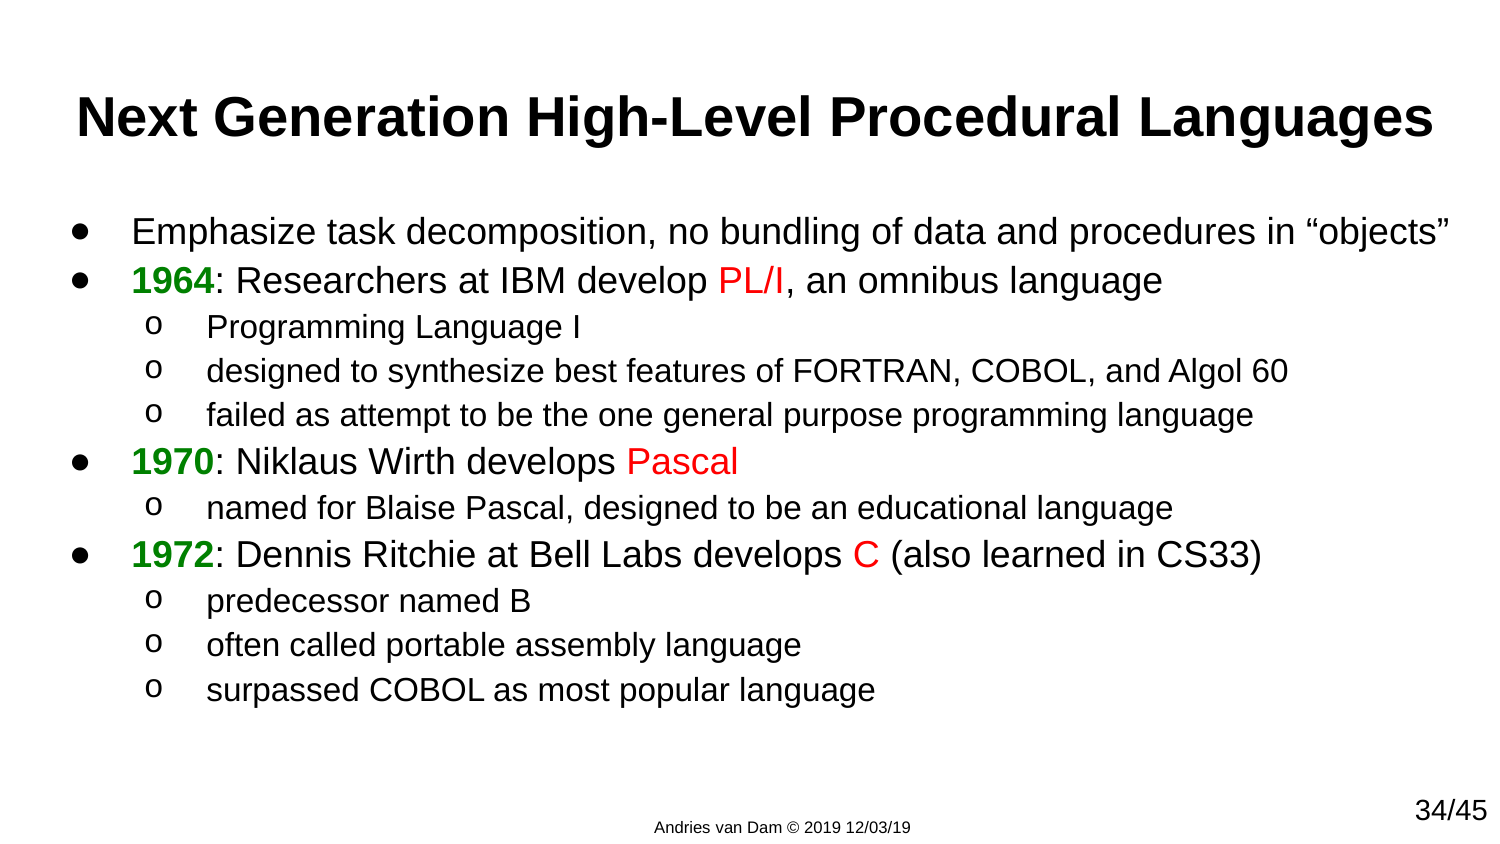

# Next Generation High-Level Procedural Languages
Emphasize task decomposition, no bundling of data and procedures in “objects”
1964: Researchers at IBM develop PL/I, an omnibus language
Programming Language I
designed to synthesize best features of FORTRAN, COBOL, and Algol 60
failed as attempt to be the one general purpose programming language
1970: Niklaus Wirth develops Pascal
named for Blaise Pascal, designed to be an educational language
1972: Dennis Ritchie at Bell Labs develops C (also learned in CS33)
predecessor named B
often called portable assembly language
surpassed COBOL as most popular language